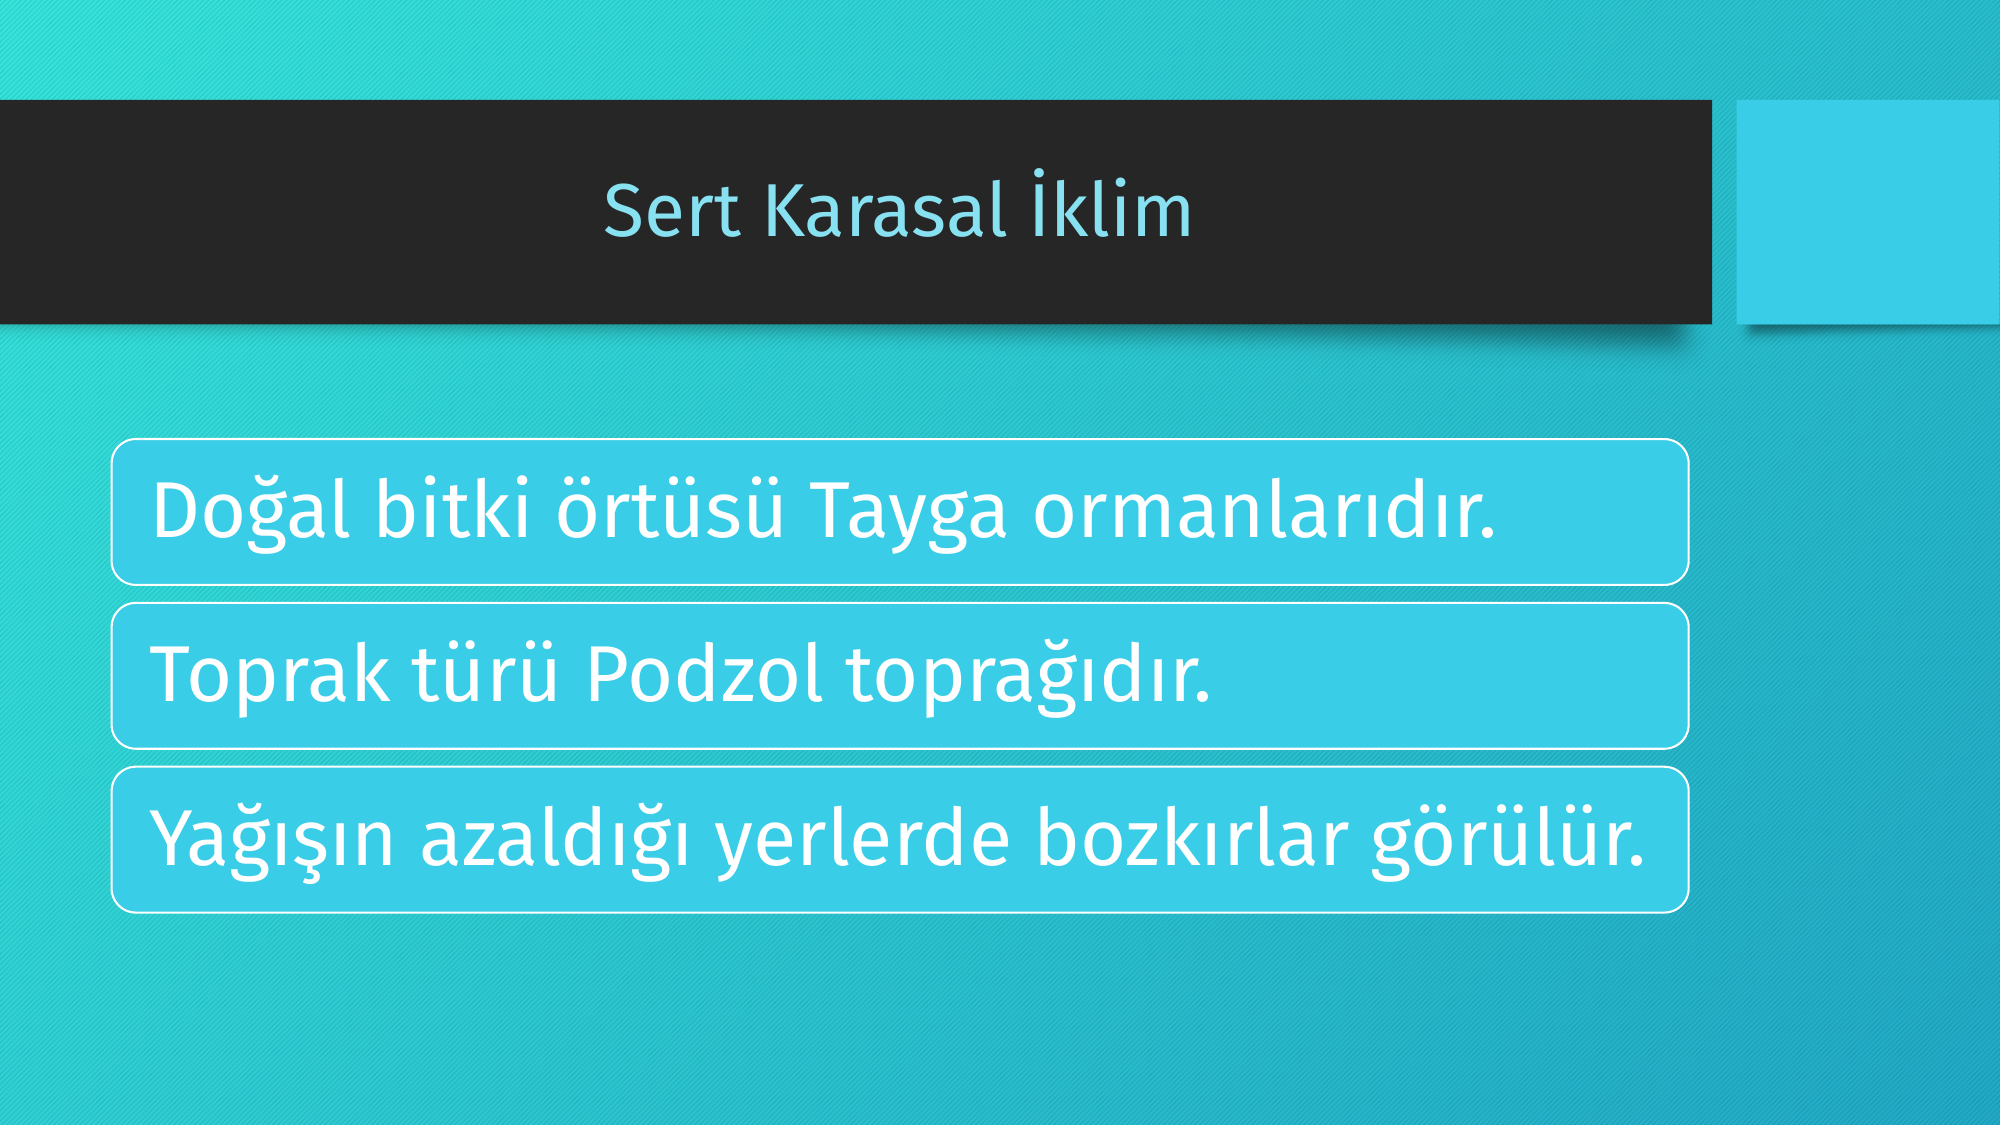

# Sert Karasal İklim
Doğal bitki örtüsü Tayga ormanlarıdır.
Toprak türü Podzol toprağıdır.
Yağışın azaldığı yerlerde bozkırlar görülür.